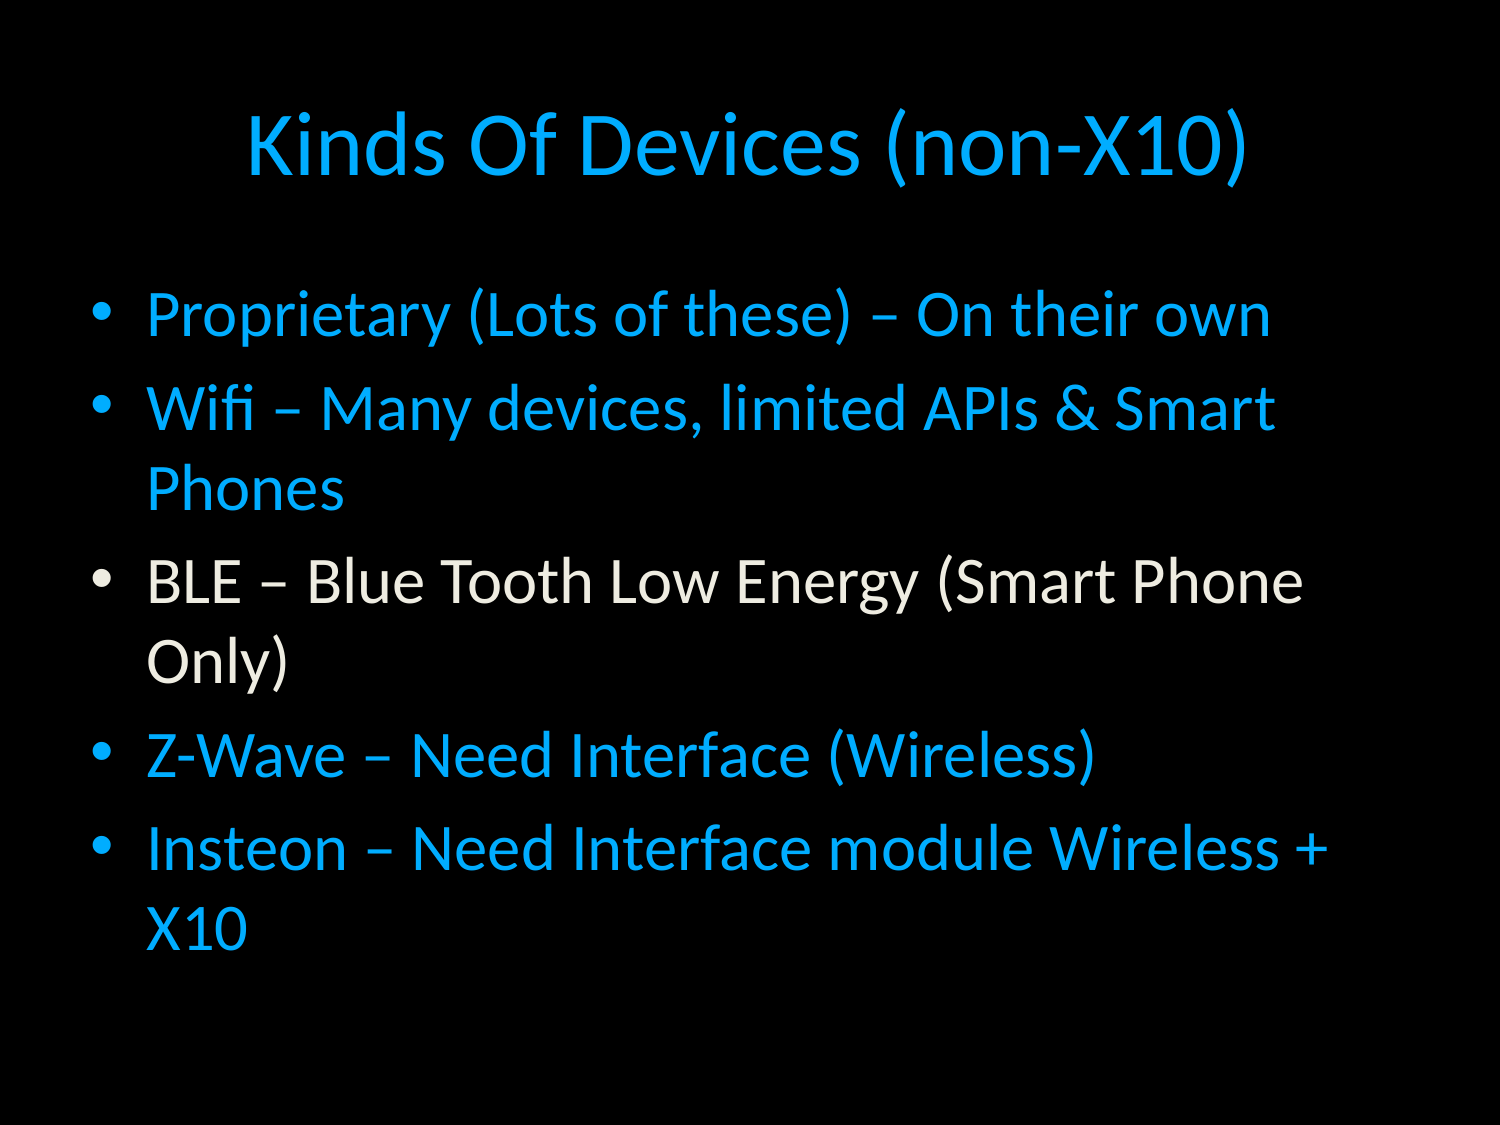

# Kinds Of Devices (non-X10)
Proprietary (Lots of these) – On their own
Wifi – Many devices, limited APIs & Smart Phones
BLE – Blue Tooth Low Energy (Smart Phone Only)
Z-Wave – Need Interface (Wireless)
Insteon – Need Interface module Wireless + X10